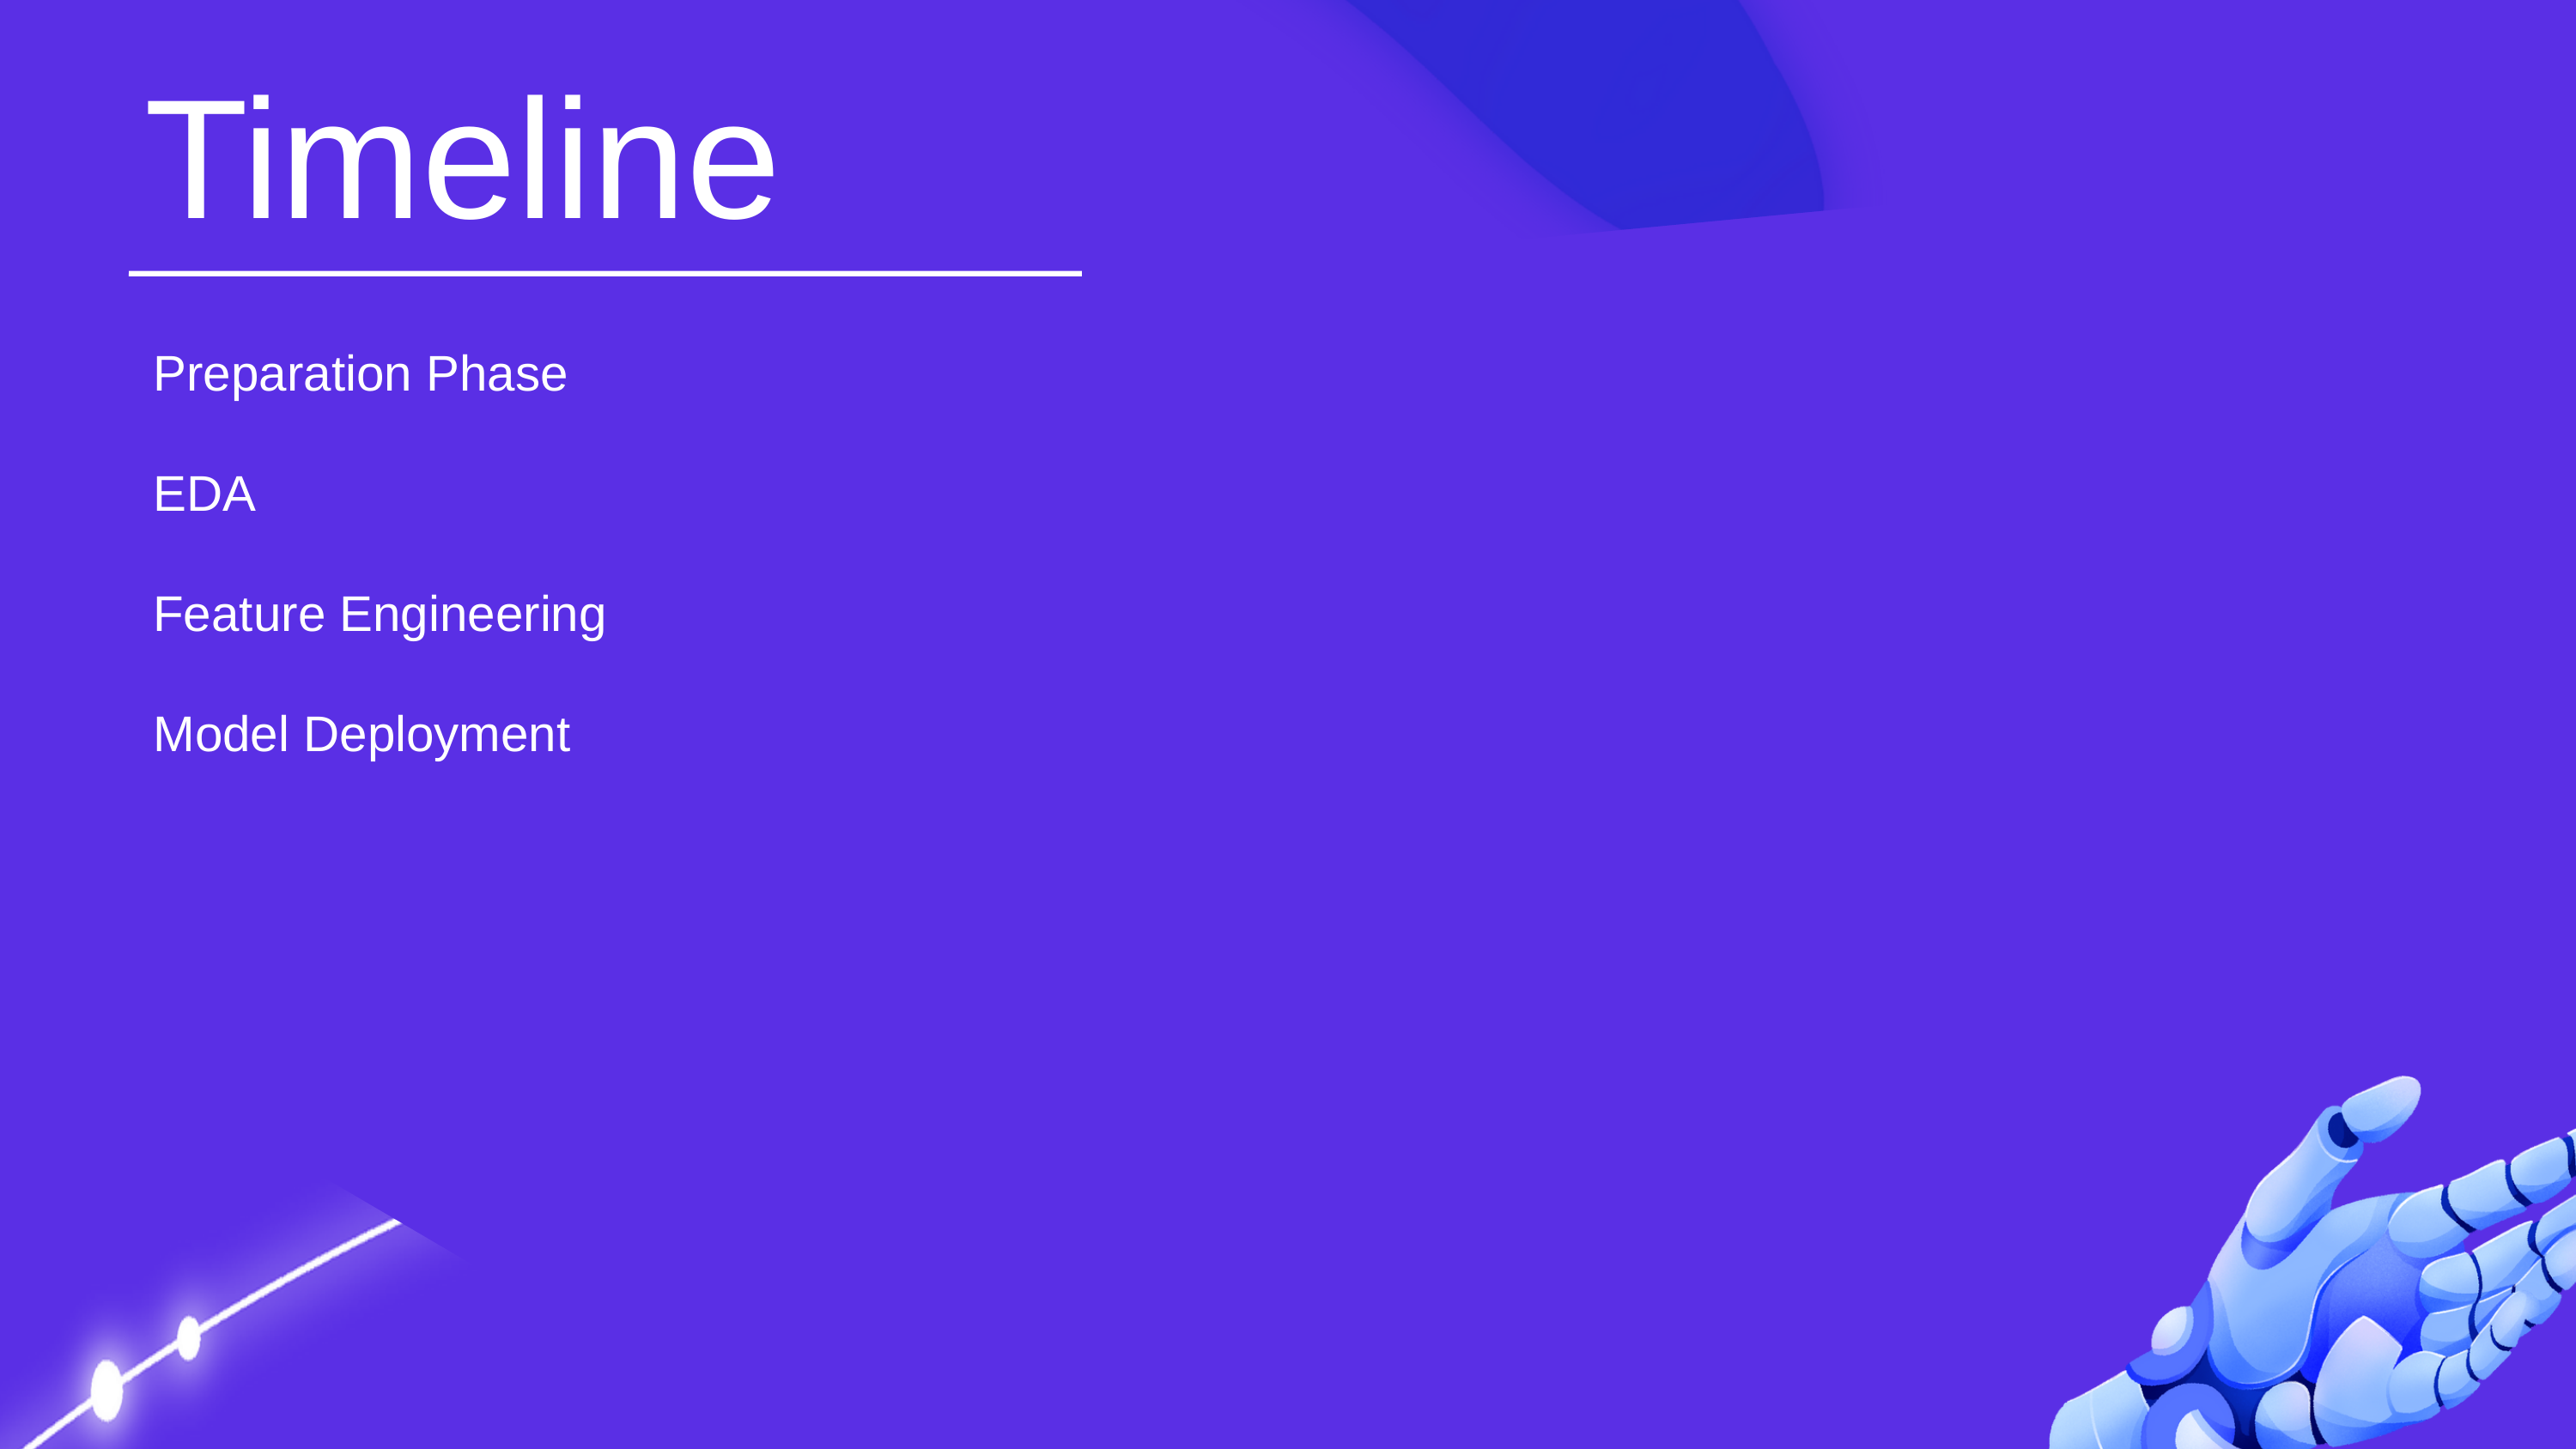

Timeline

Preparation Phase

EDA

Feature Engineering

Model Deployment